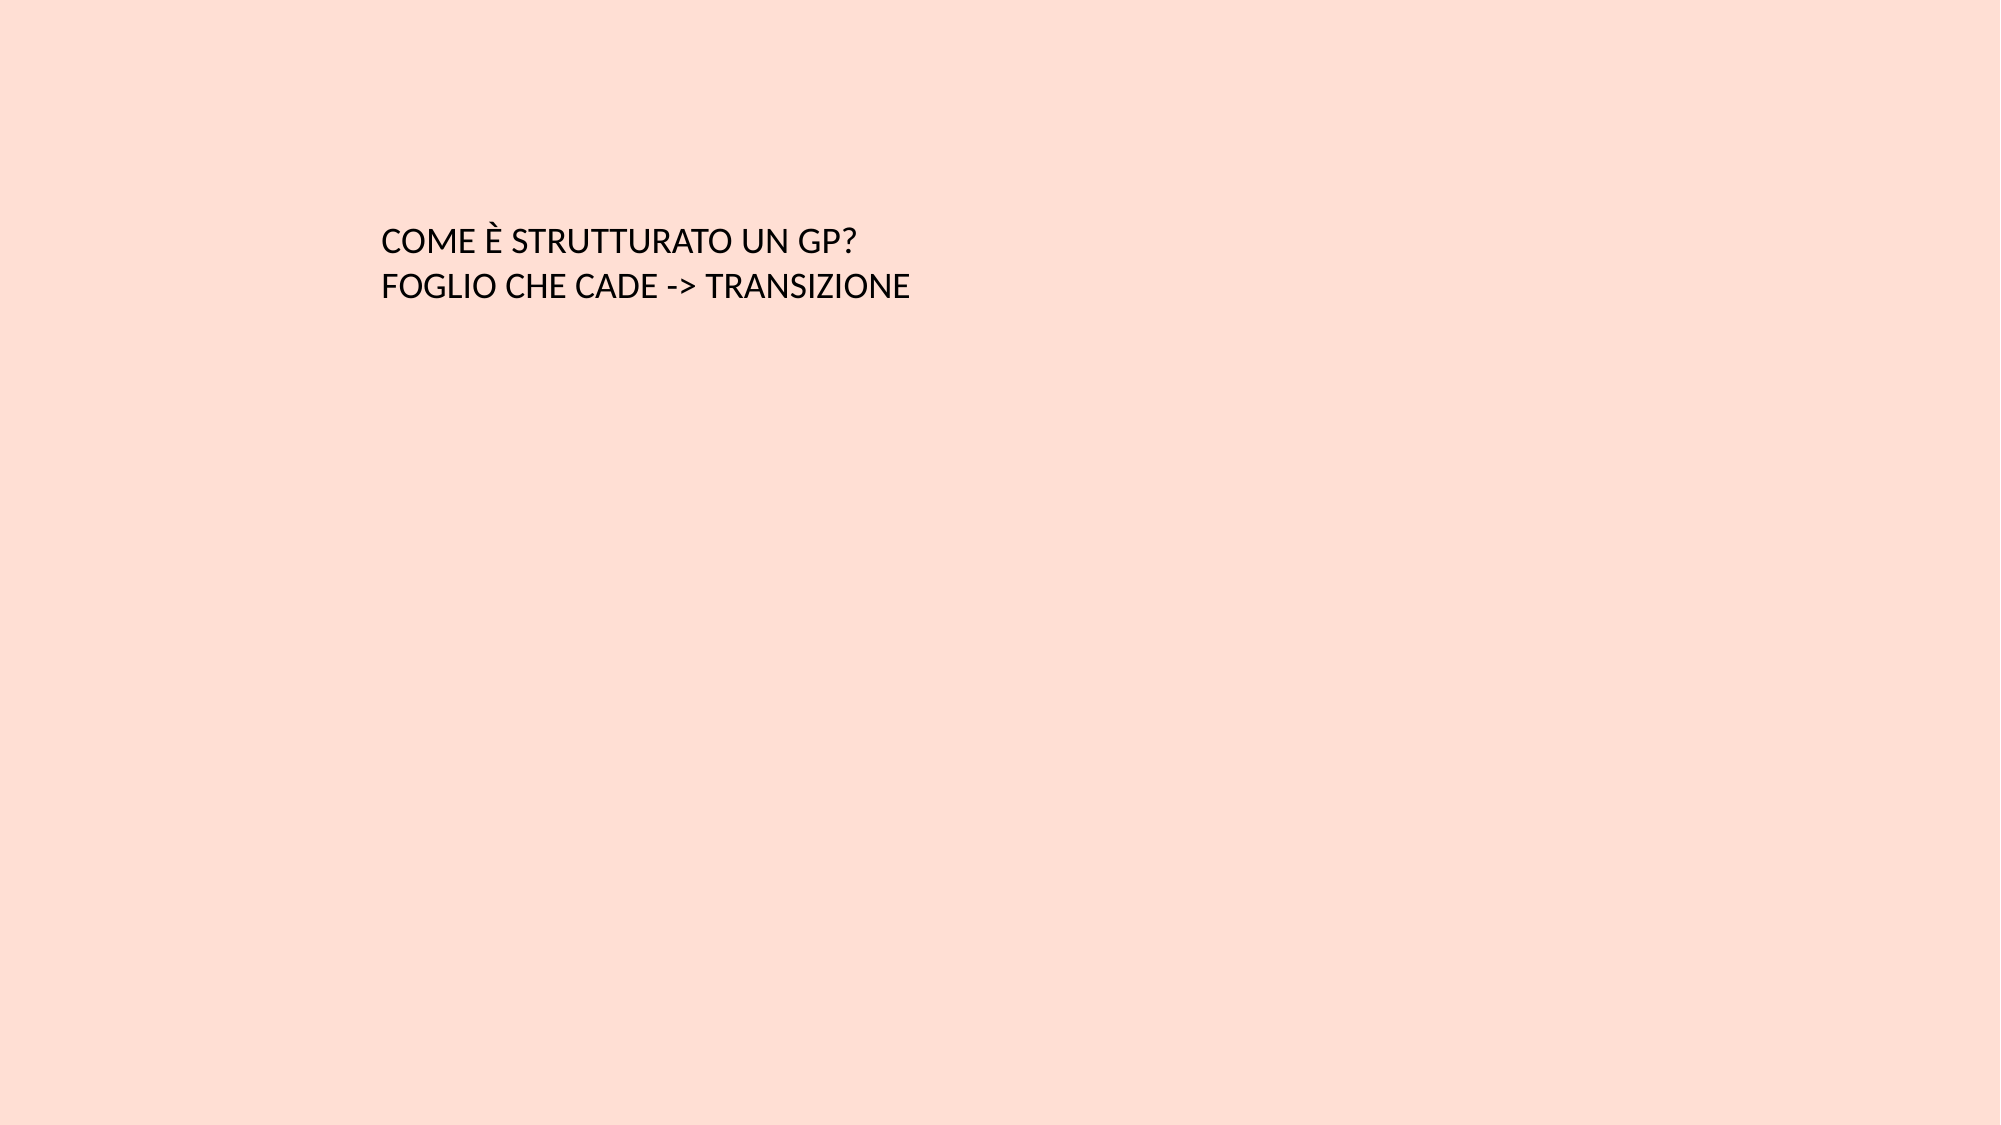

COME È STRUTTURATO UN GP?
FOGLIO CHE CADE -> TRANSIZIONE